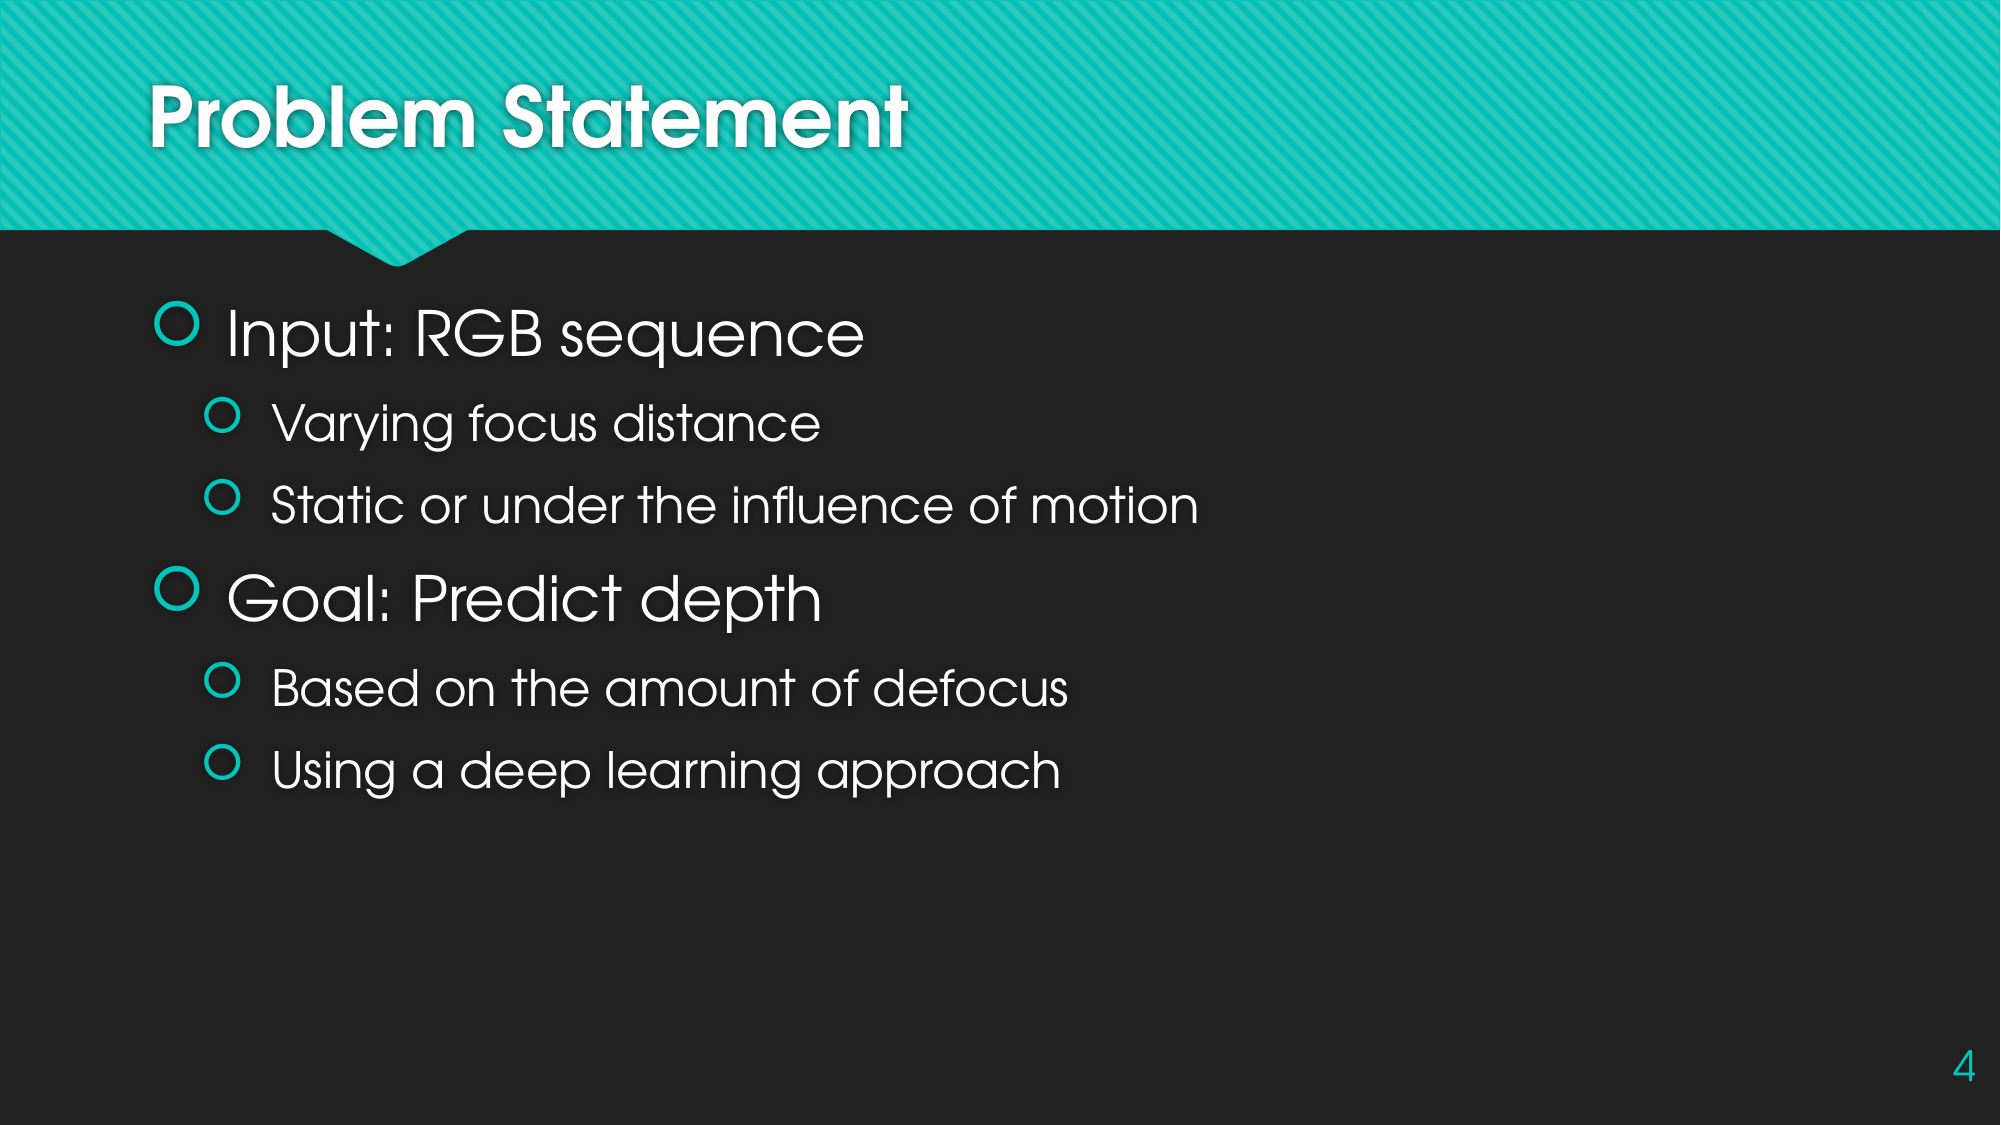

# Problem Statement
Input: RGB sequence
Varying focus distance
Static or under the influence of motion
Goal: Predict depth
Based on the amount of defocus
Using a deep learning approach

4